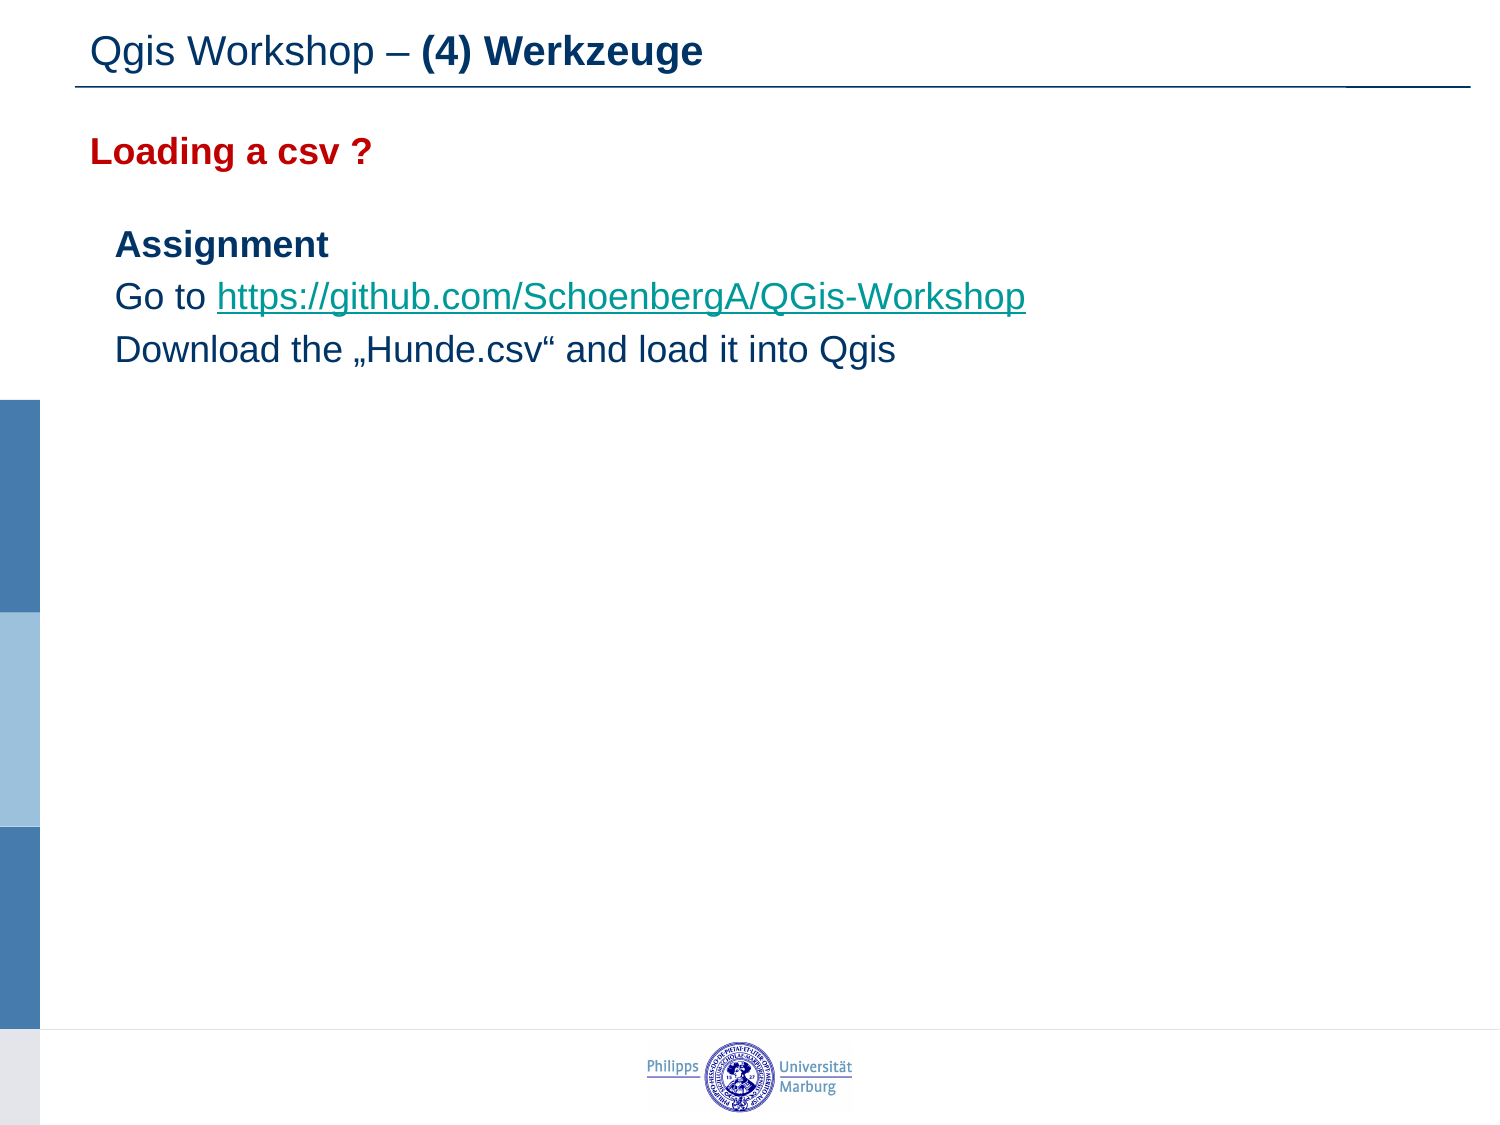

Qgis Workshop – (4) Werkzeuge

Loading a csv ?
Assignment
Go to https://github.com/SchoenbergA/QGis-Workshop
Download the „Hunde.csv“ and load it into Qgis